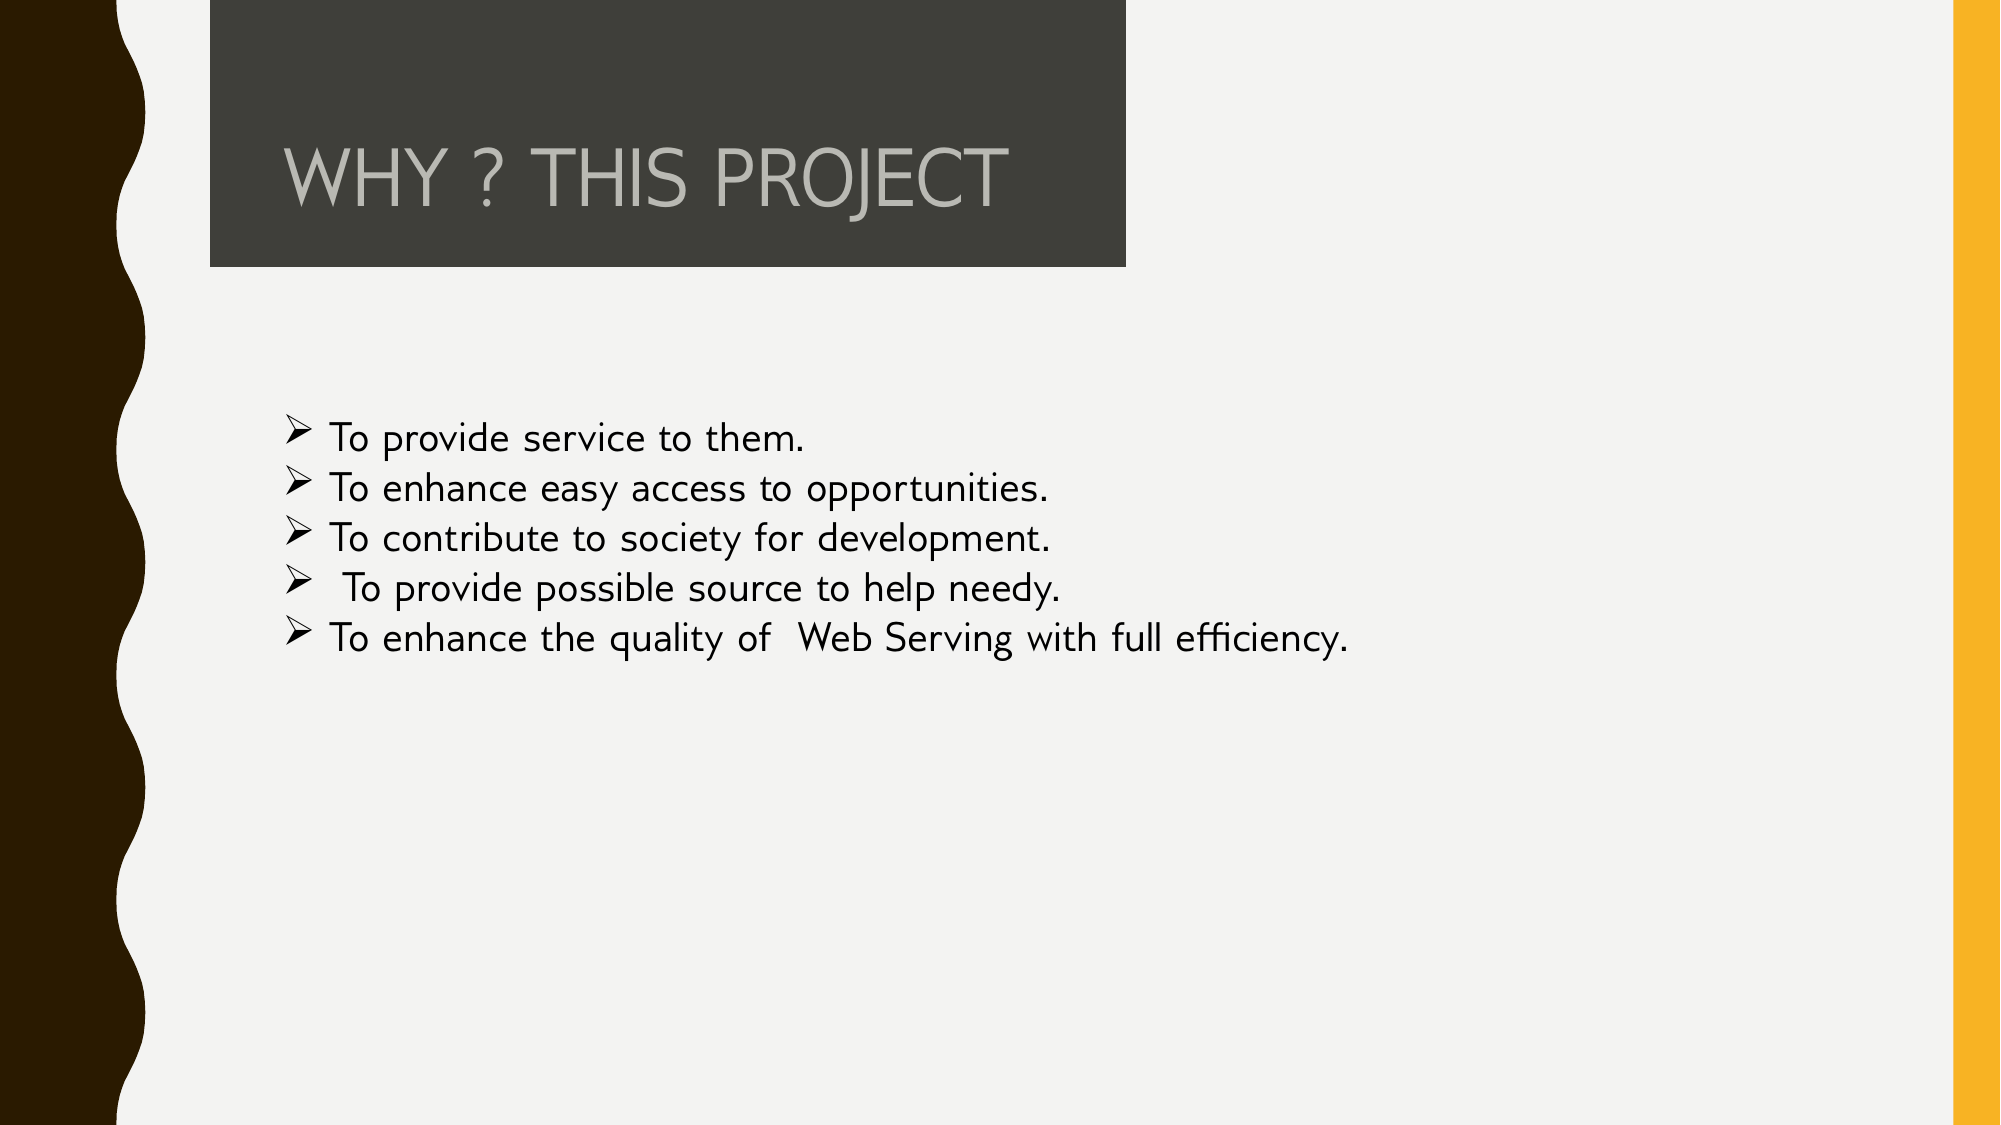

WHY ? THIS PROJECT
To provide service to them.
To enhance easy access to opportunities.
To contribute to society for development.
 To provide possible source to help needy.
To enhance the quality of  Web Serving with full efficiency.